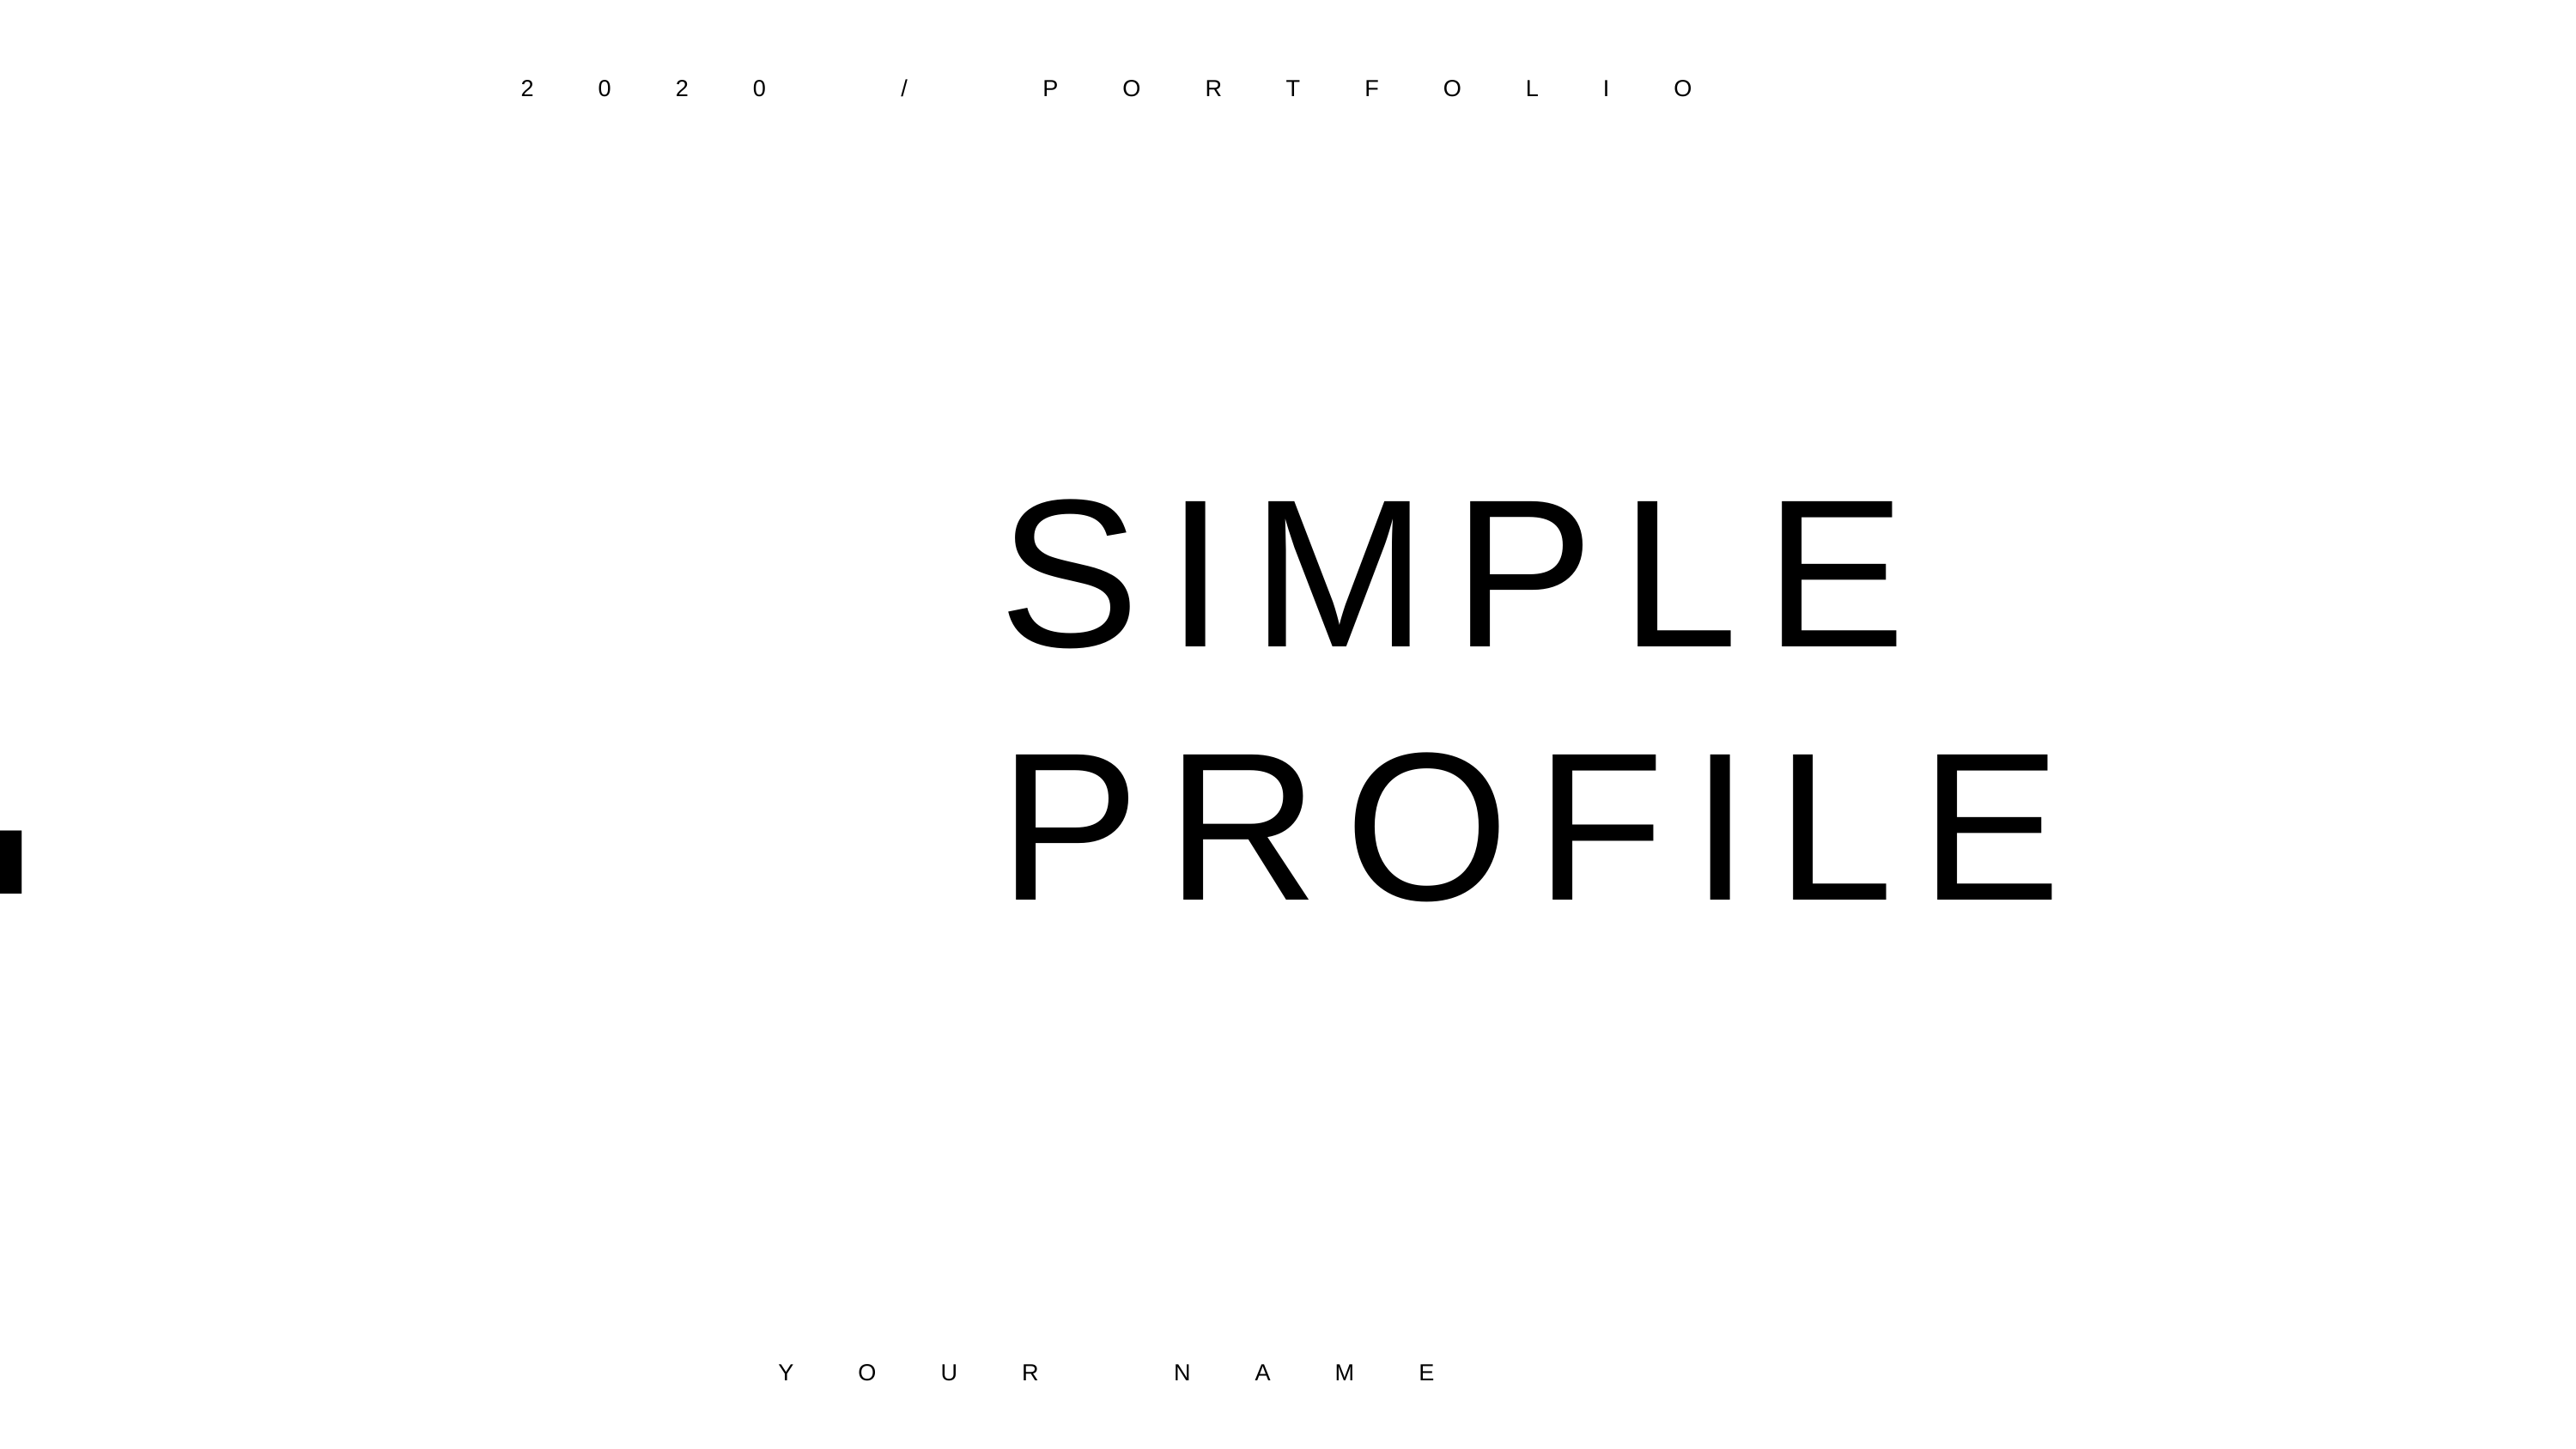

2020 / PORTFOLIO
01.
SIMPLE
PROFILE
YOUR NAME